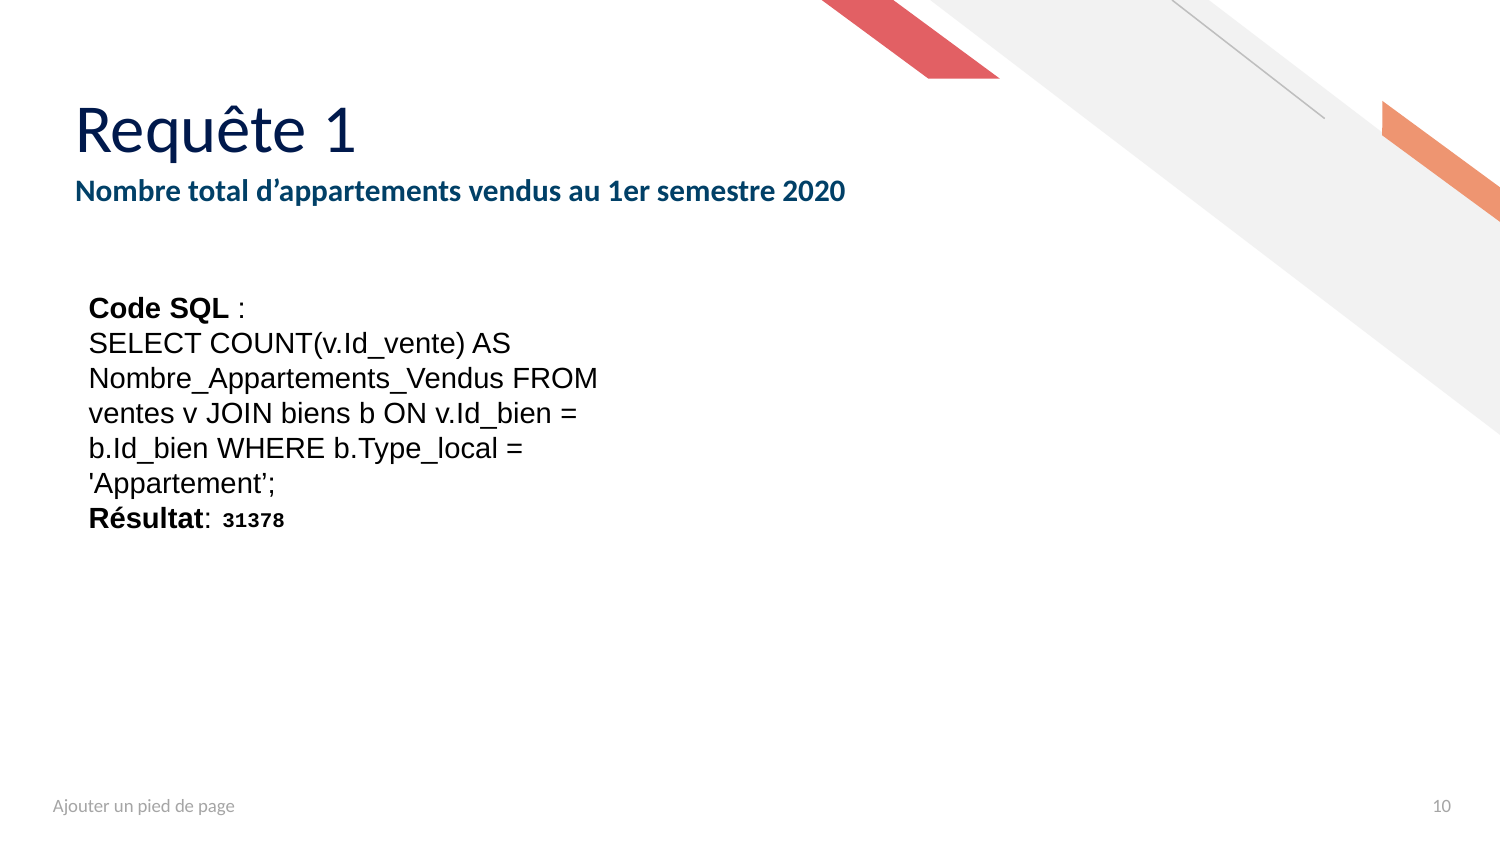

# Requête 1
Nombre total d’appartements vendus au 1er semestre 2020
Code SQL :
SELECT COUNT(v.Id_vente) AS Nombre_Appartements_Vendus FROM ventes v JOIN biens b ON v.Id_bien = b.Id_bien WHERE b.Type_local = 'Appartement’;
Résultat:
| 31378 |
| --- |
Ajouter un pied de page
10